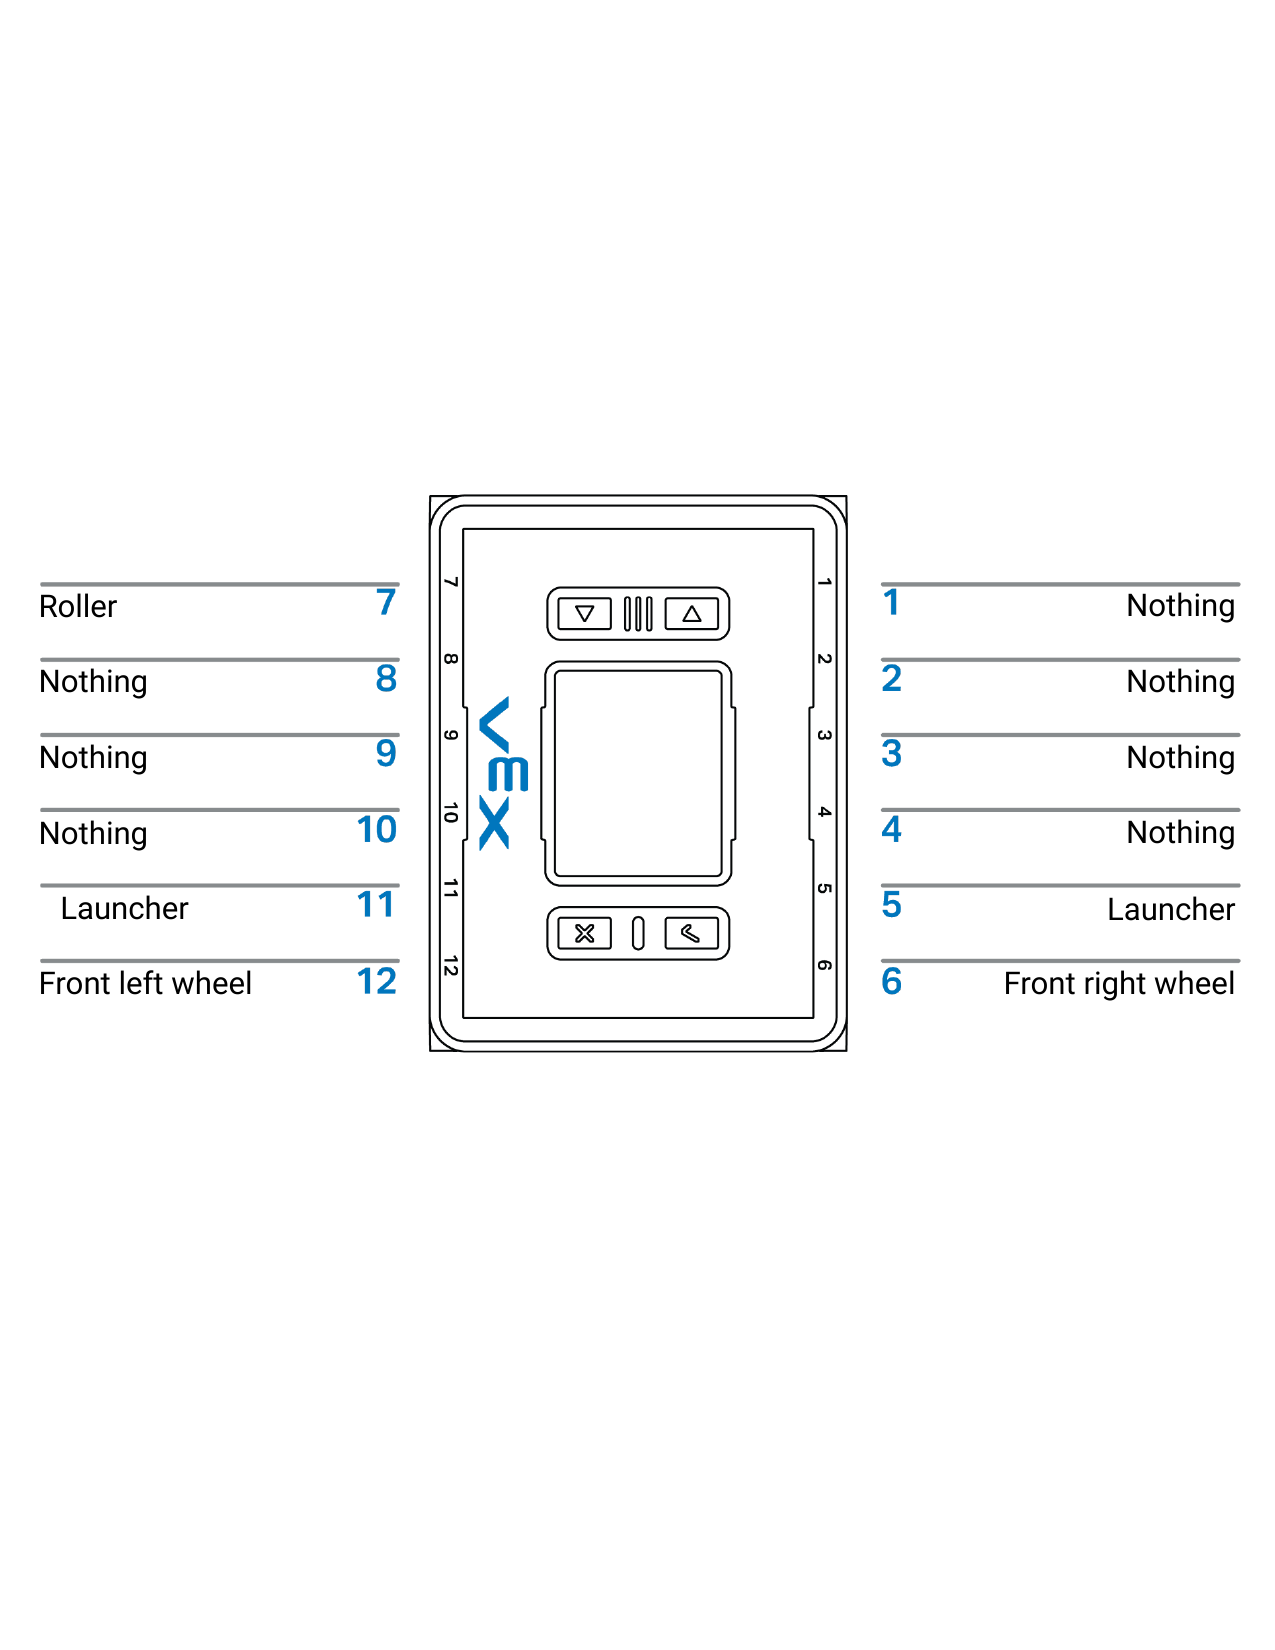

Nothing
Roller
Nothing

Nothing
Nothing
Nothing

Nothing
Nothing

Launcher
Launcher
Front right wheel
Front left wheel

#